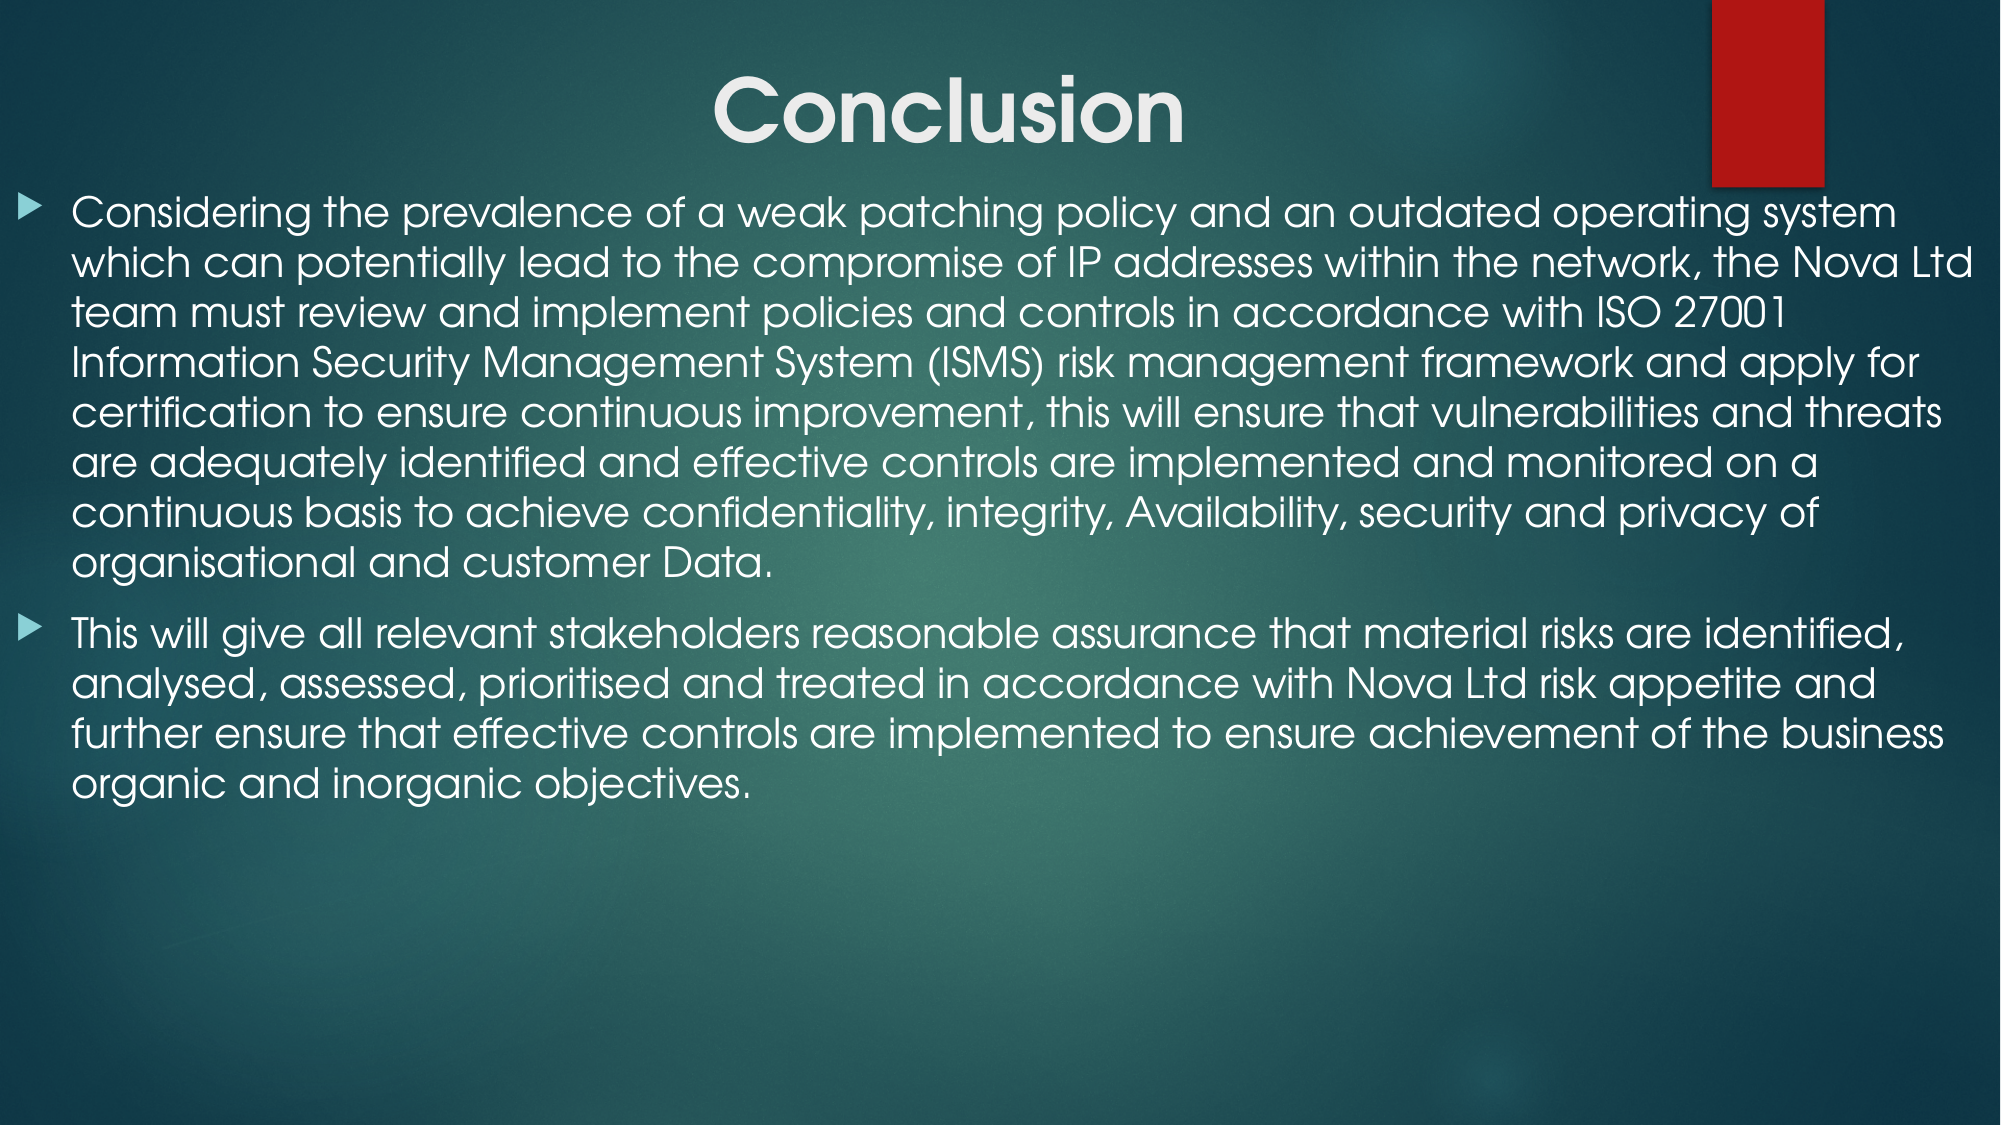

# Conclusion
Considering the prevalence of a weak patching policy and an outdated operating system which can potentially lead to the compromise of IP addresses within the network, the Nova Ltd team must review and implement policies and controls in accordance with ISO 27001 Information Security Management System (ISMS) risk management framework and apply for certification to ensure continuous improvement, this will ensure that vulnerabilities and threats are adequately identified and effective controls are implemented and monitored on a continuous basis to achieve confidentiality, integrity, Availability, security and privacy of organisational and customer Data.
This will give all relevant stakeholders reasonable assurance that material risks are identified, analysed, assessed, prioritised and treated in accordance with Nova Ltd risk appetite and further ensure that effective controls are implemented to ensure achievement of the business organic and inorganic objectives.